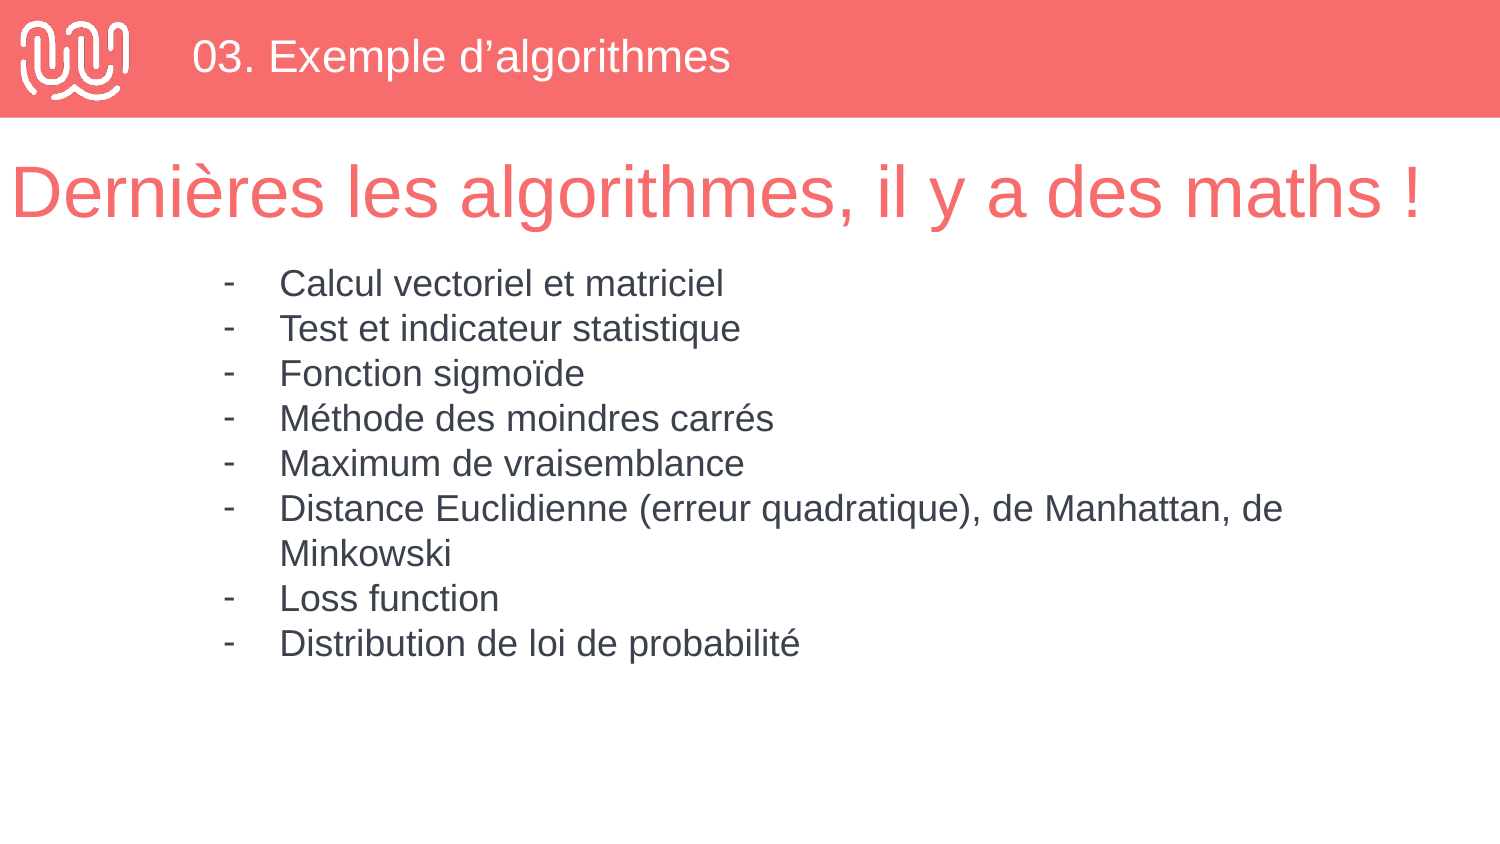

# 03. Exemple d’algorithmes

Dernières les algorithmes, il y a des maths !
Calcul vectoriel et matriciel
Test et indicateur statistique
Fonction sigmoïde
Méthode des moindres carrés
Maximum de vraisemblance
Distance Euclidienne (erreur quadratique), de Manhattan, de Minkowski
Loss function
Distribution de loi de probabilité